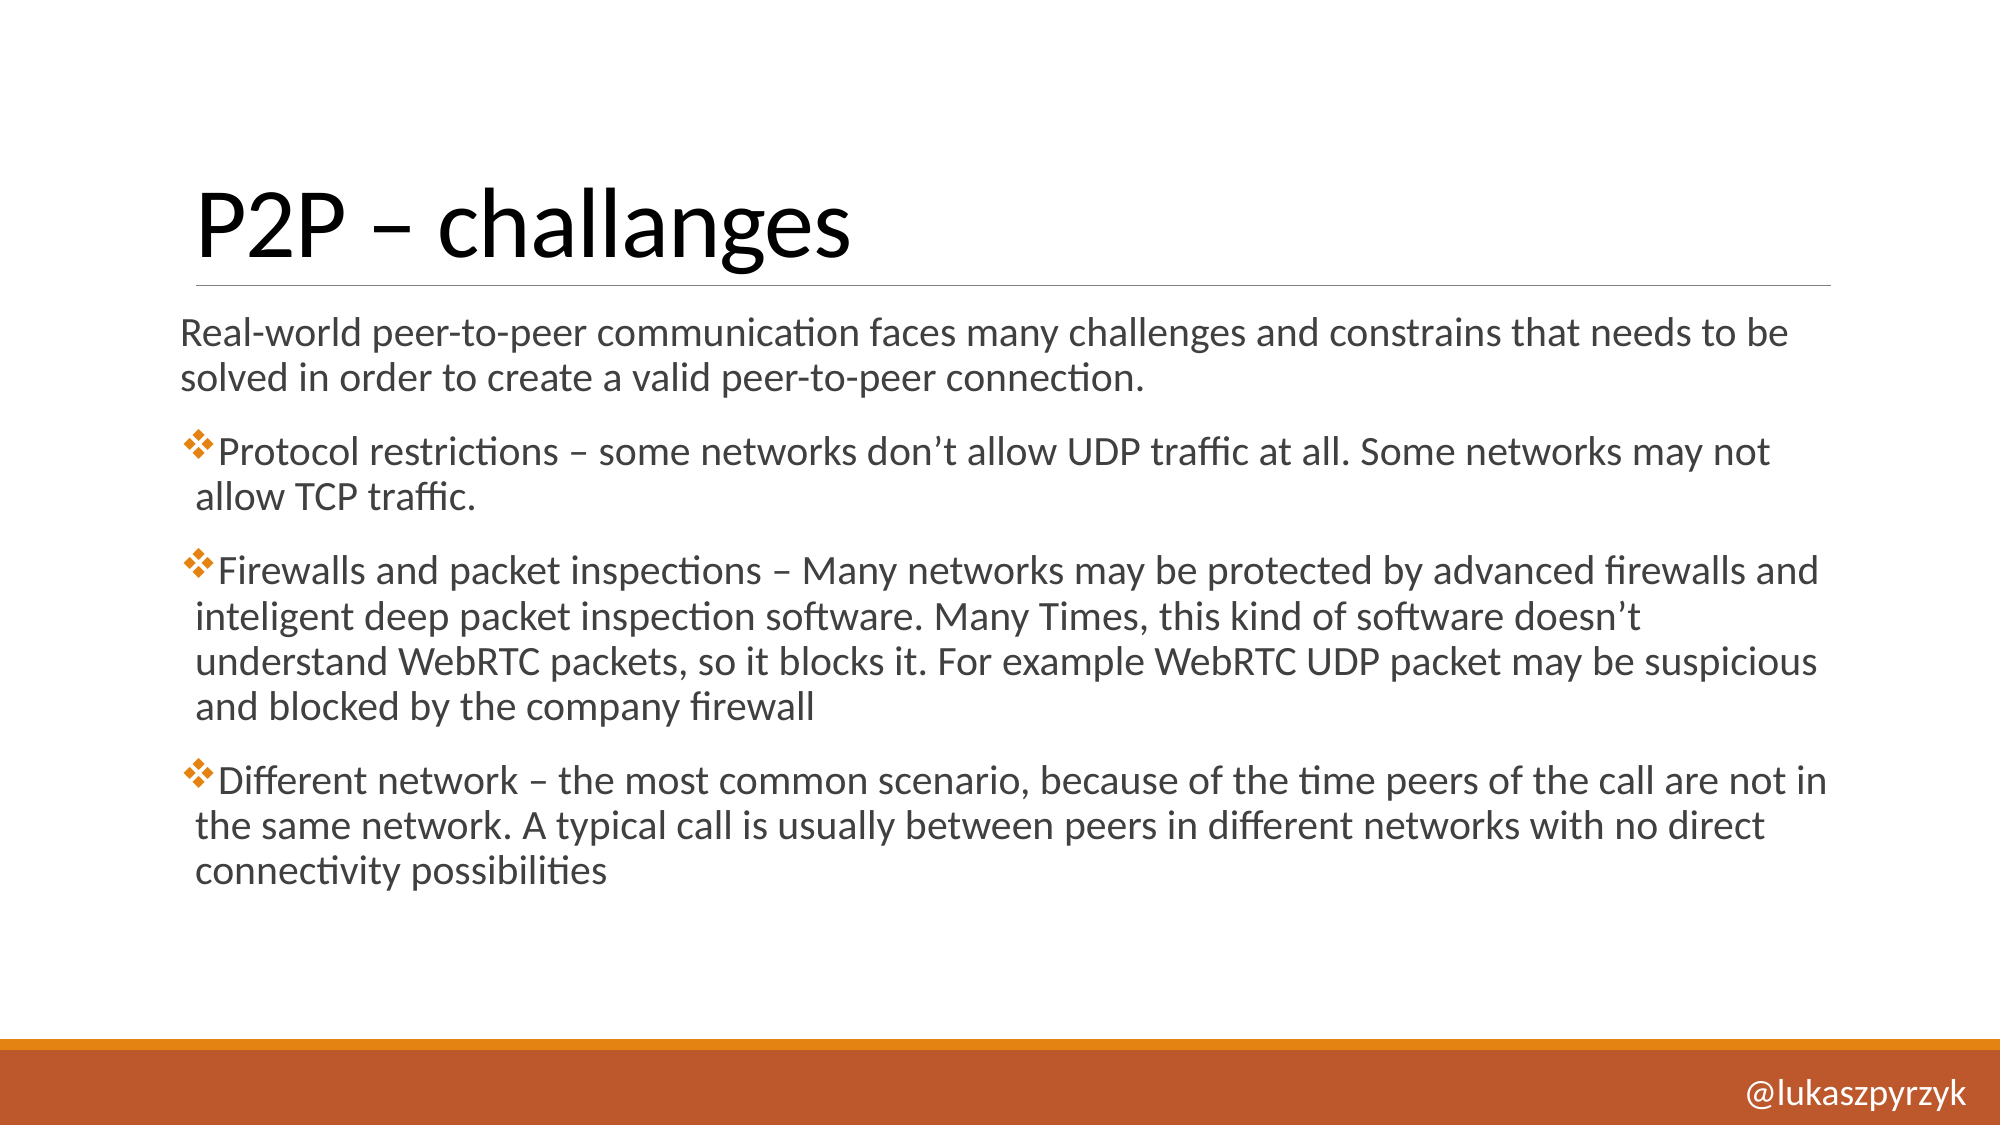

# P2P – challanges
Real-world peer-to-peer communication faces many challenges and constrains that needs to be solved in order to create a valid peer-to-peer connection.
Protocol restrictions – some networks don’t allow UDP traffic at all. Some networks may not allow TCP traffic.
Firewalls and packet inspections – Many networks may be protected by advanced firewalls and inteligent deep packet inspection software. Many Times, this kind of software doesn’t understand WebRTC packets, so it blocks it. For example WebRTC UDP packet may be suspicious and blocked by the company firewall
Different network – the most common scenario, because of the time peers of the call are not in the same network. A typical call is usually between peers in different networks with no direct connectivity possibilities

@lukaszpyrzyk